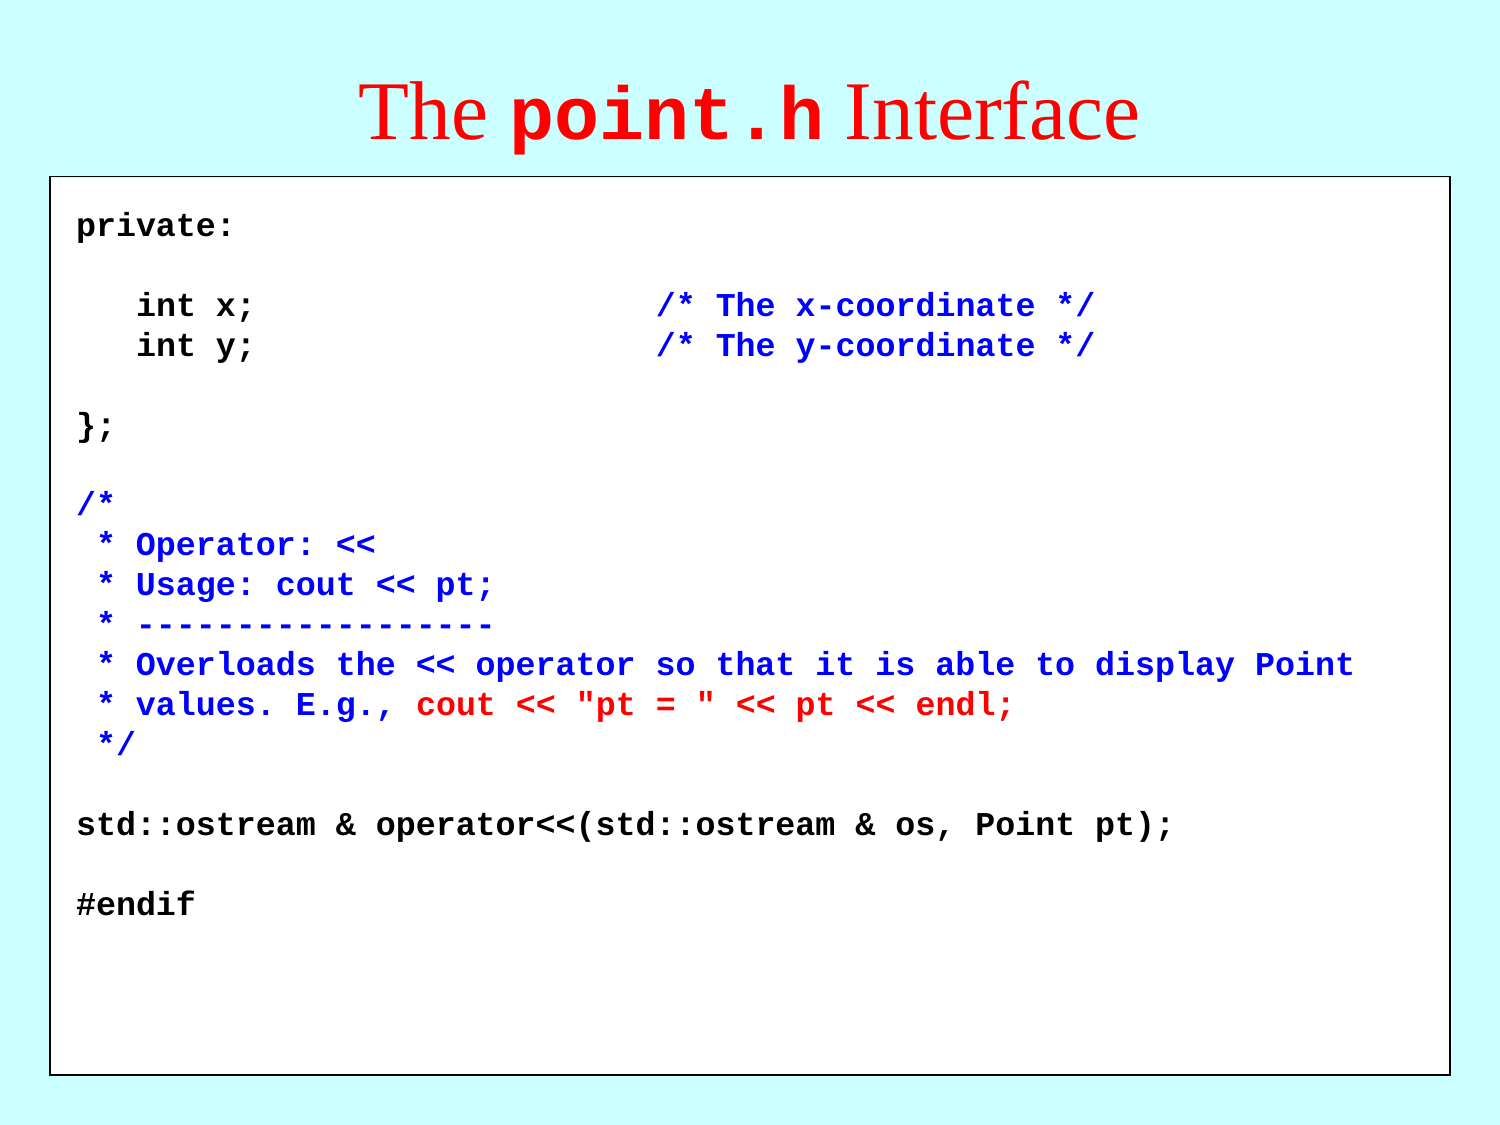

# The point.h Interface

private:

   int x;                    /* The x-coordinate */
   int y;                    /* The y-coordinate */

};

/*
 * Operator: <<
 * Usage: cout << pt;
 * ------------------
 * Overloads the << operator so that it is able to display Point
 * values. E.g., cout << "pt = " << pt << endl;
 */

std::ostream & operator<<(std::ostream & os, Point pt);

#endif
/*
 * Methods: getX, getY
 * Usage: int x = pt.getX();
 *        int y = pt.getY();
 * -------------------------
 * These methods returns the x and y coordinates of the point.
 */

   int getX();
   int getY();

/*
 * Method: toString
 * Usage: string str = pt.toString();
 * ----------------------------------
 * Returns a string representation of the Point in the form "(x,y)".
 * E.g., cout << "pt = " << pt.toString() << endl;
 */

   std::string toString();